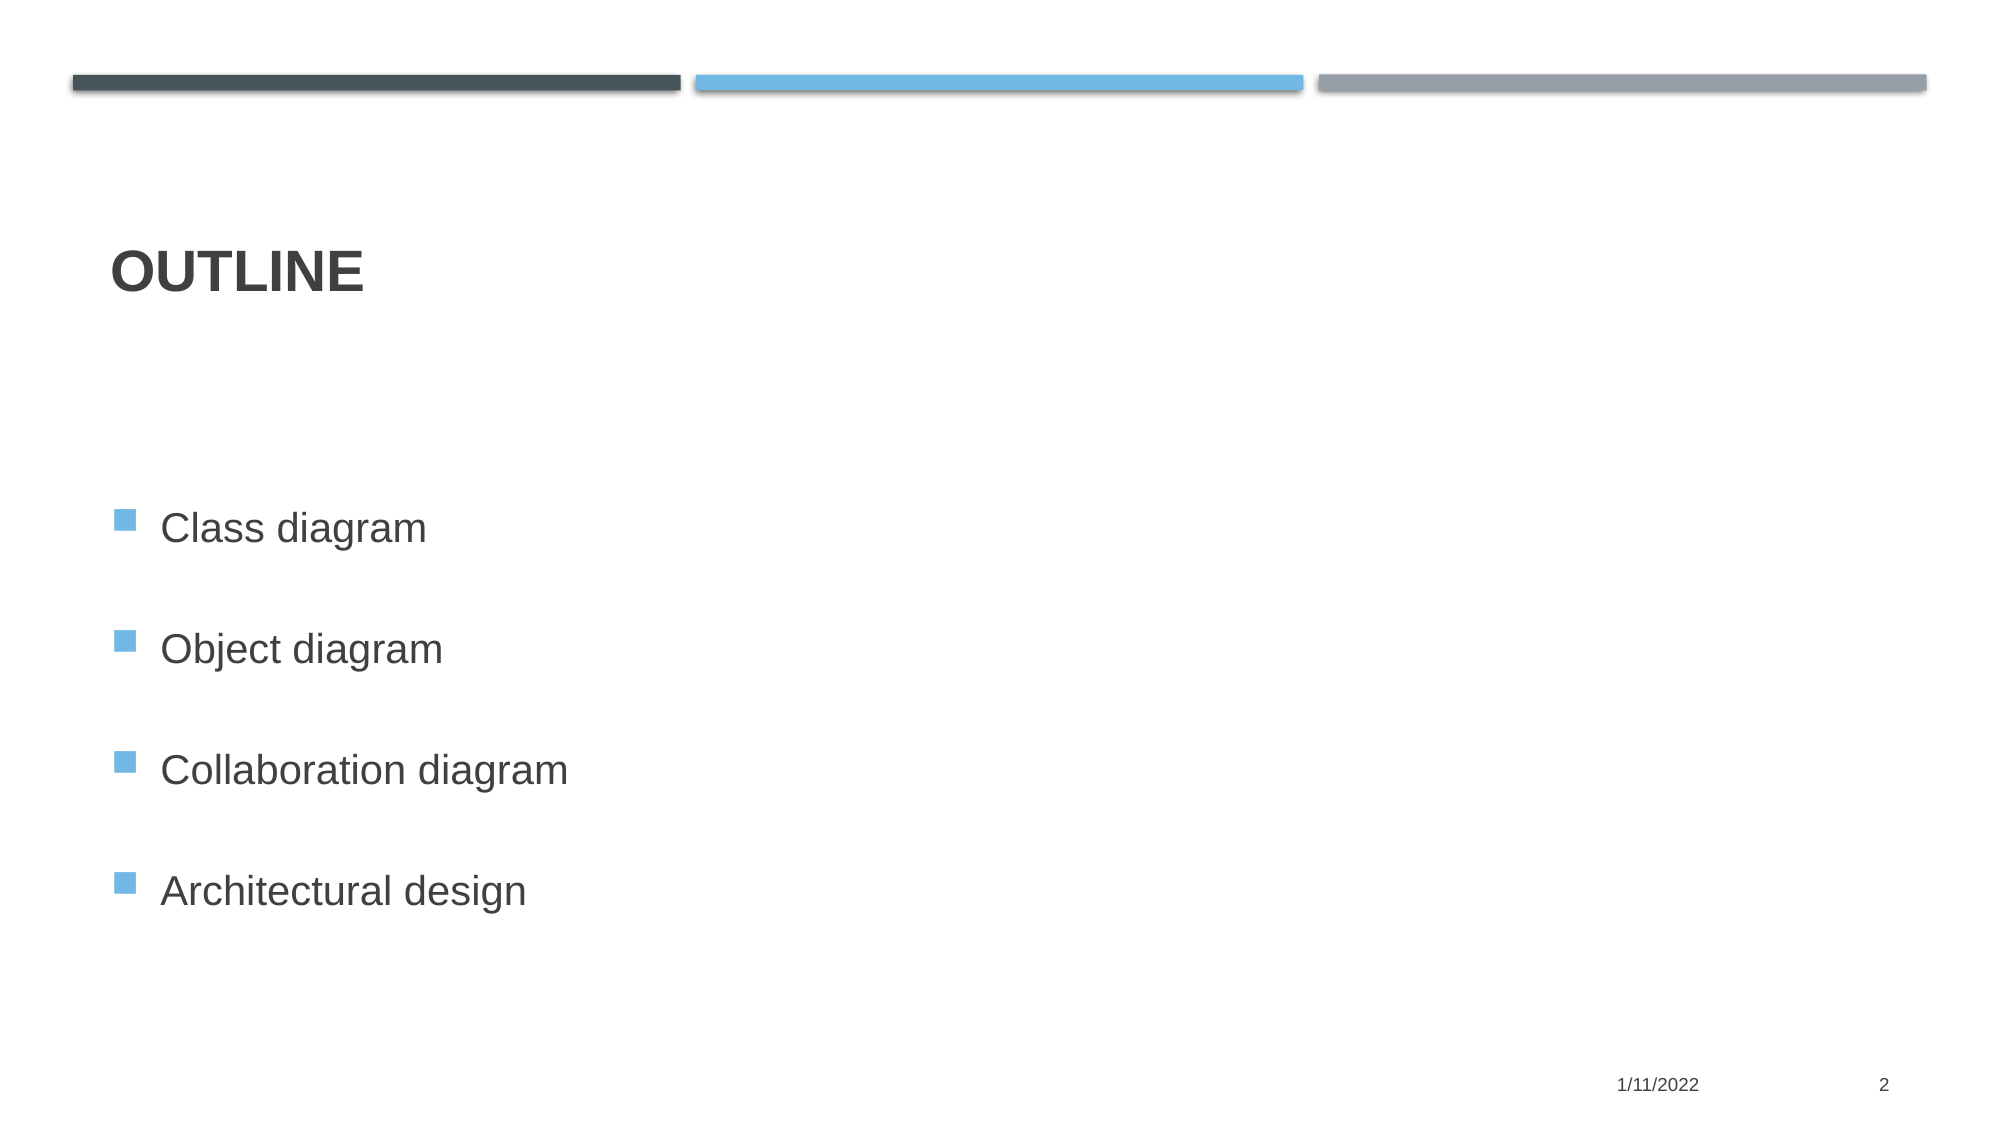

# Outline
Class diagram
Object diagram
Collaboration diagram
Architectural design
1/11/2022
2